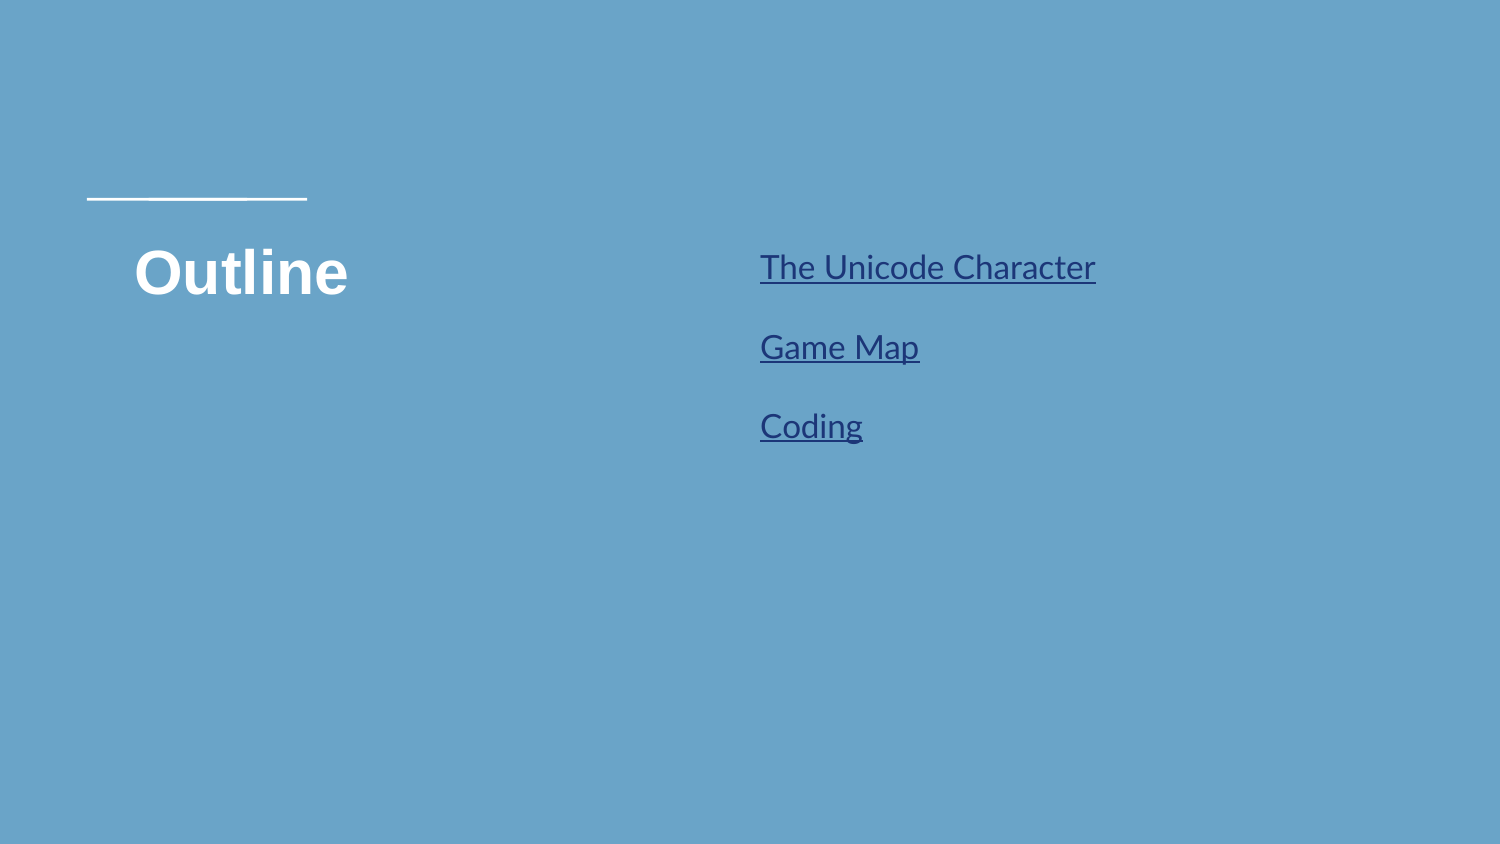

# Outline
The Unicode Character
Game Map
Coding